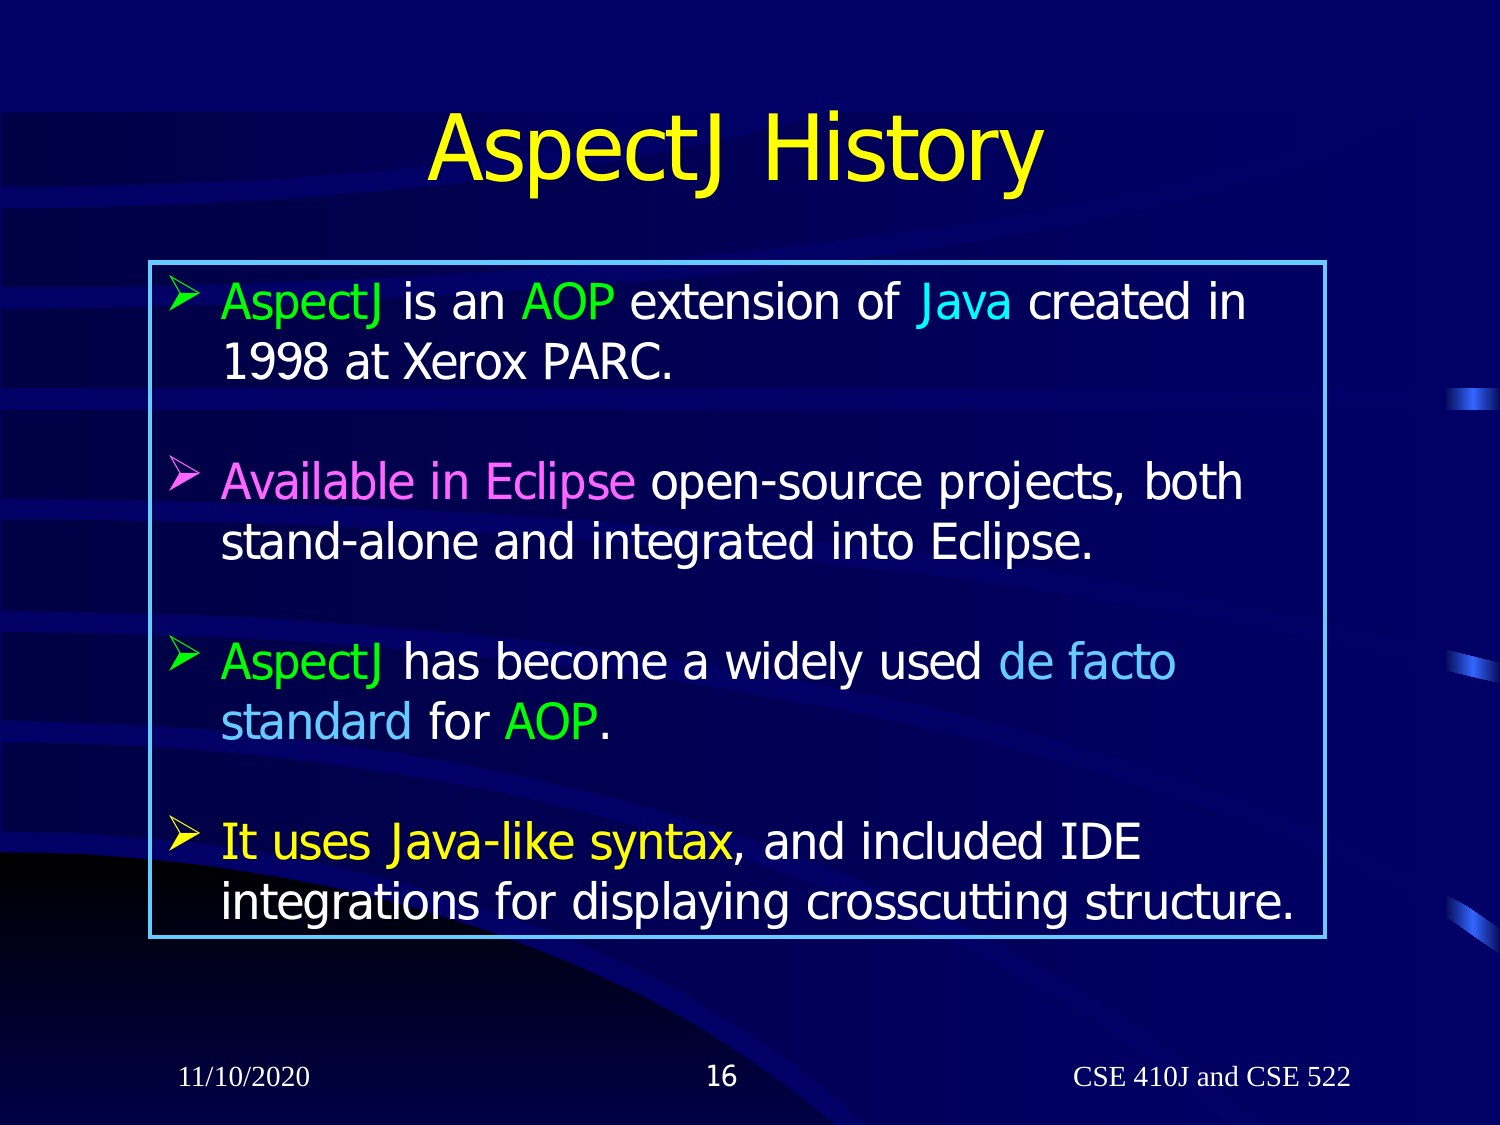

# AspectJ History
AspectJ is an AOP extension of Java created in 1998 at Xerox PARC.

Available in Eclipse open-source projects, both stand-alone and integrated into Eclipse.

AspectJ has become a widely used de facto standard for AOP.

It uses Java-like syntax, and included IDE integrations for displaying crosscutting structure.
11/10/2020
16
CSE 410J and CSE 522